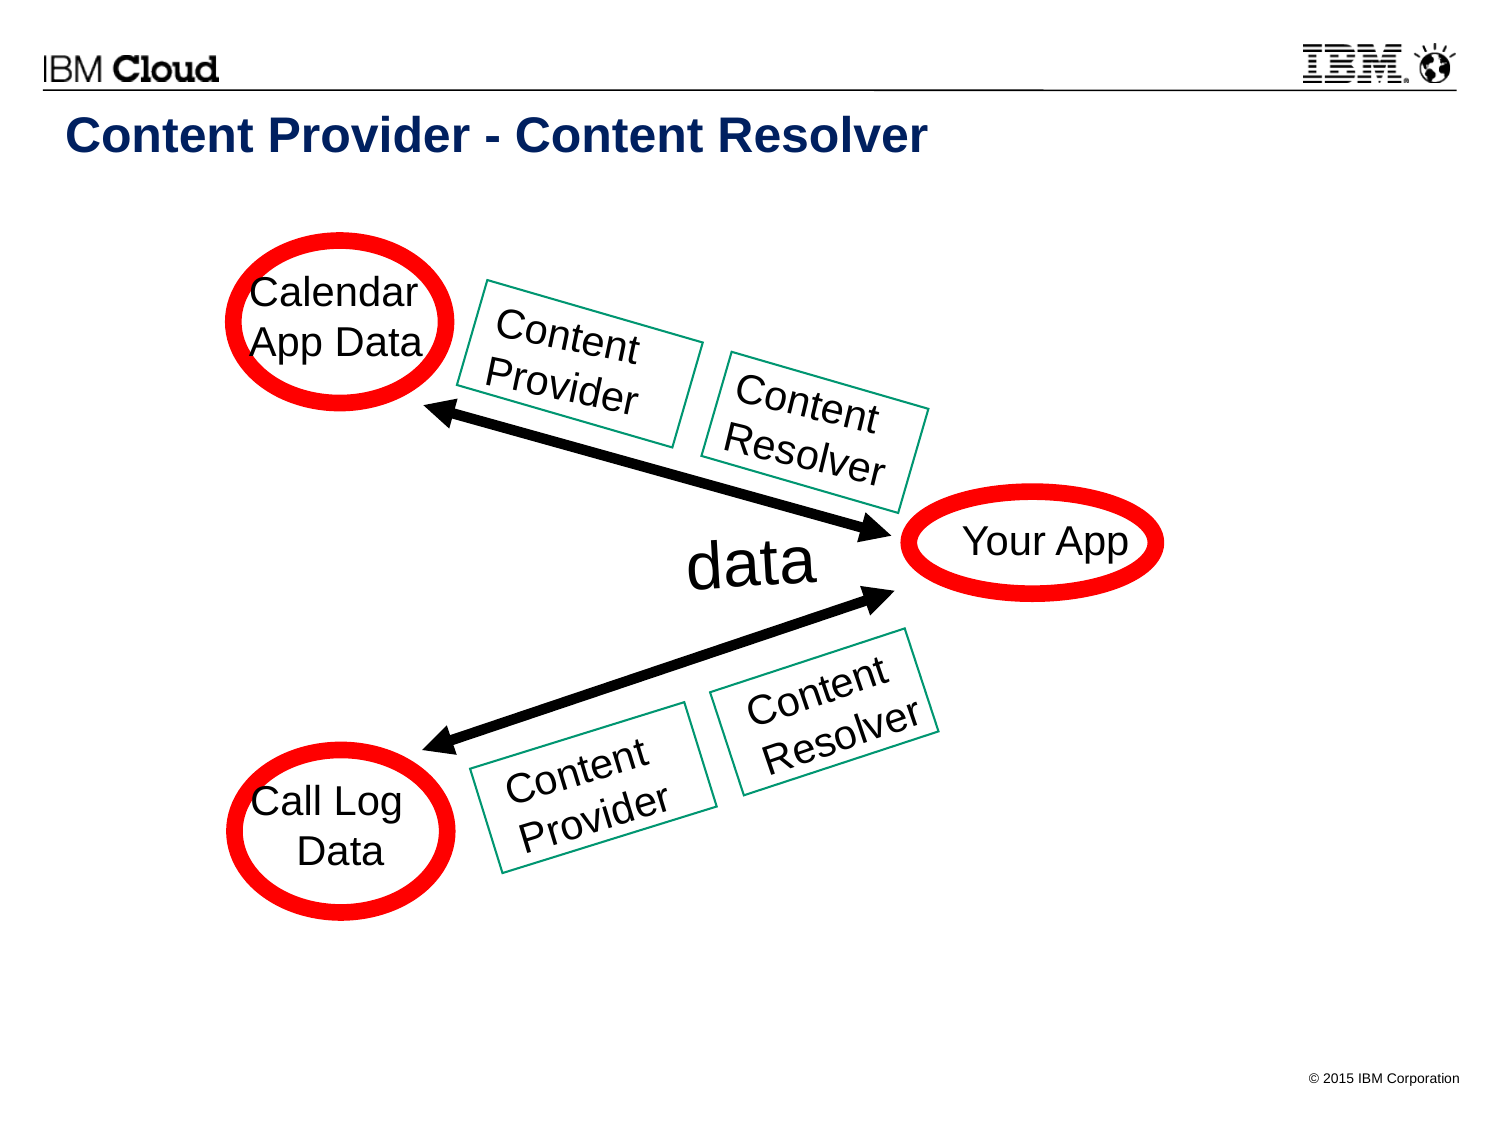

# Content Provider - Content Resolver

Calendar
App Data
Content
Provider

Content
Resolver

Your App
data
Content
Resolver

Content
Provider

Call Log
    Data